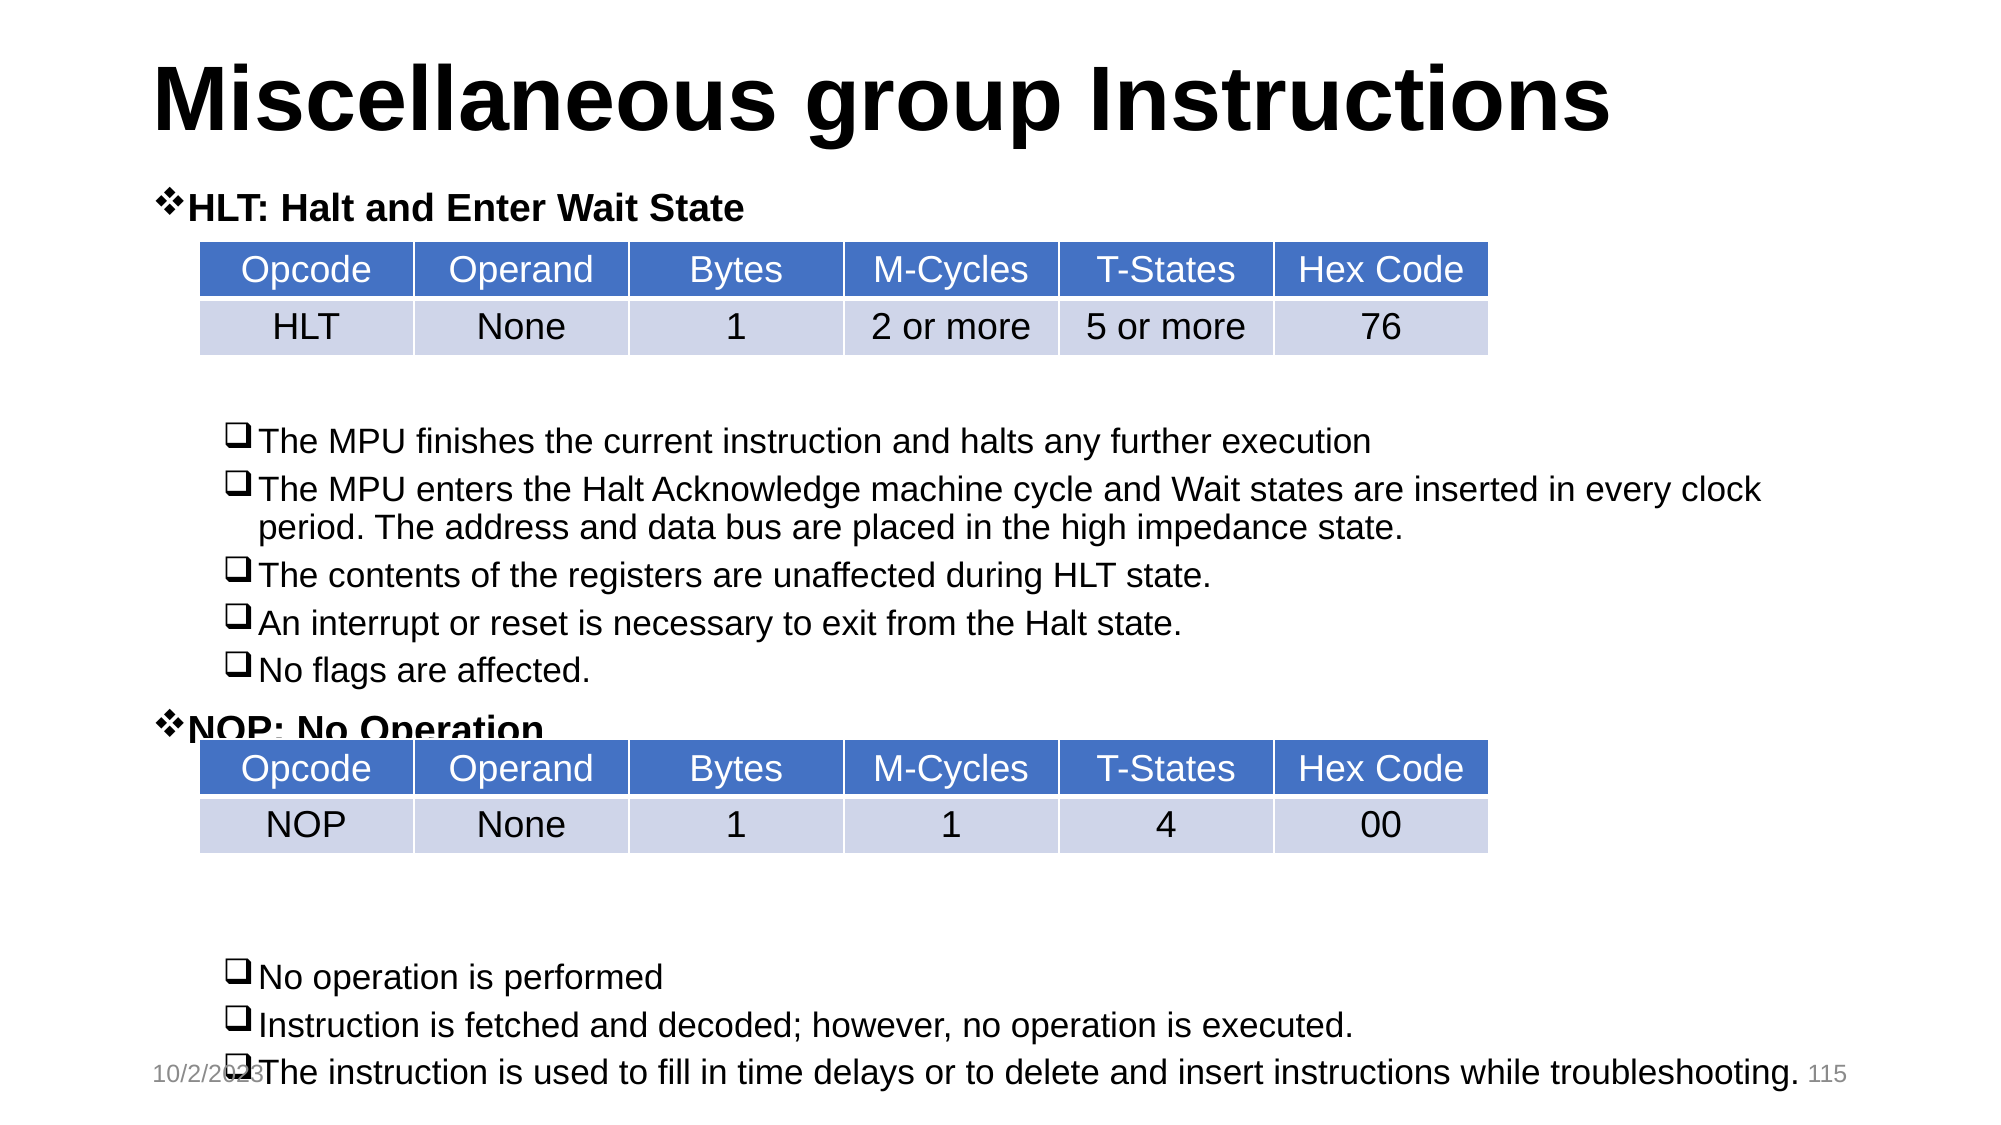

# Miscellaneous group Instructions
HLT: Halt and Enter Wait State

The MPU finishes the current instruction and halts any further execution
The MPU enters the Halt Acknowledge machine cycle and Wait states are inserted in every clock period. The address and data bus are placed in the high impedance state.
The contents of the registers are unaffected during HLT state.
An interrupt or reset is necessary to exit from the Halt state.
No flags are affected.
NOP: No Operation

No operation is performed
Instruction is fetched and decoded; however, no operation is executed.
The instruction is used to fill in time delays or to delete and insert instructions while troubleshooting.

| Opcode | Operand | Bytes | M-Cycles | T-States | Hex Code |
| --- | --- | --- | --- | --- | --- |
| HLT | None | 1 | 2 or more | 5 or more | 76 |
| Opcode | Operand | Bytes | M-Cycles | T-States | Hex Code |
| --- | --- | --- | --- | --- | --- |
| NOP | None | 1 | 1 | 4 | 00 |
10/2/2023
115